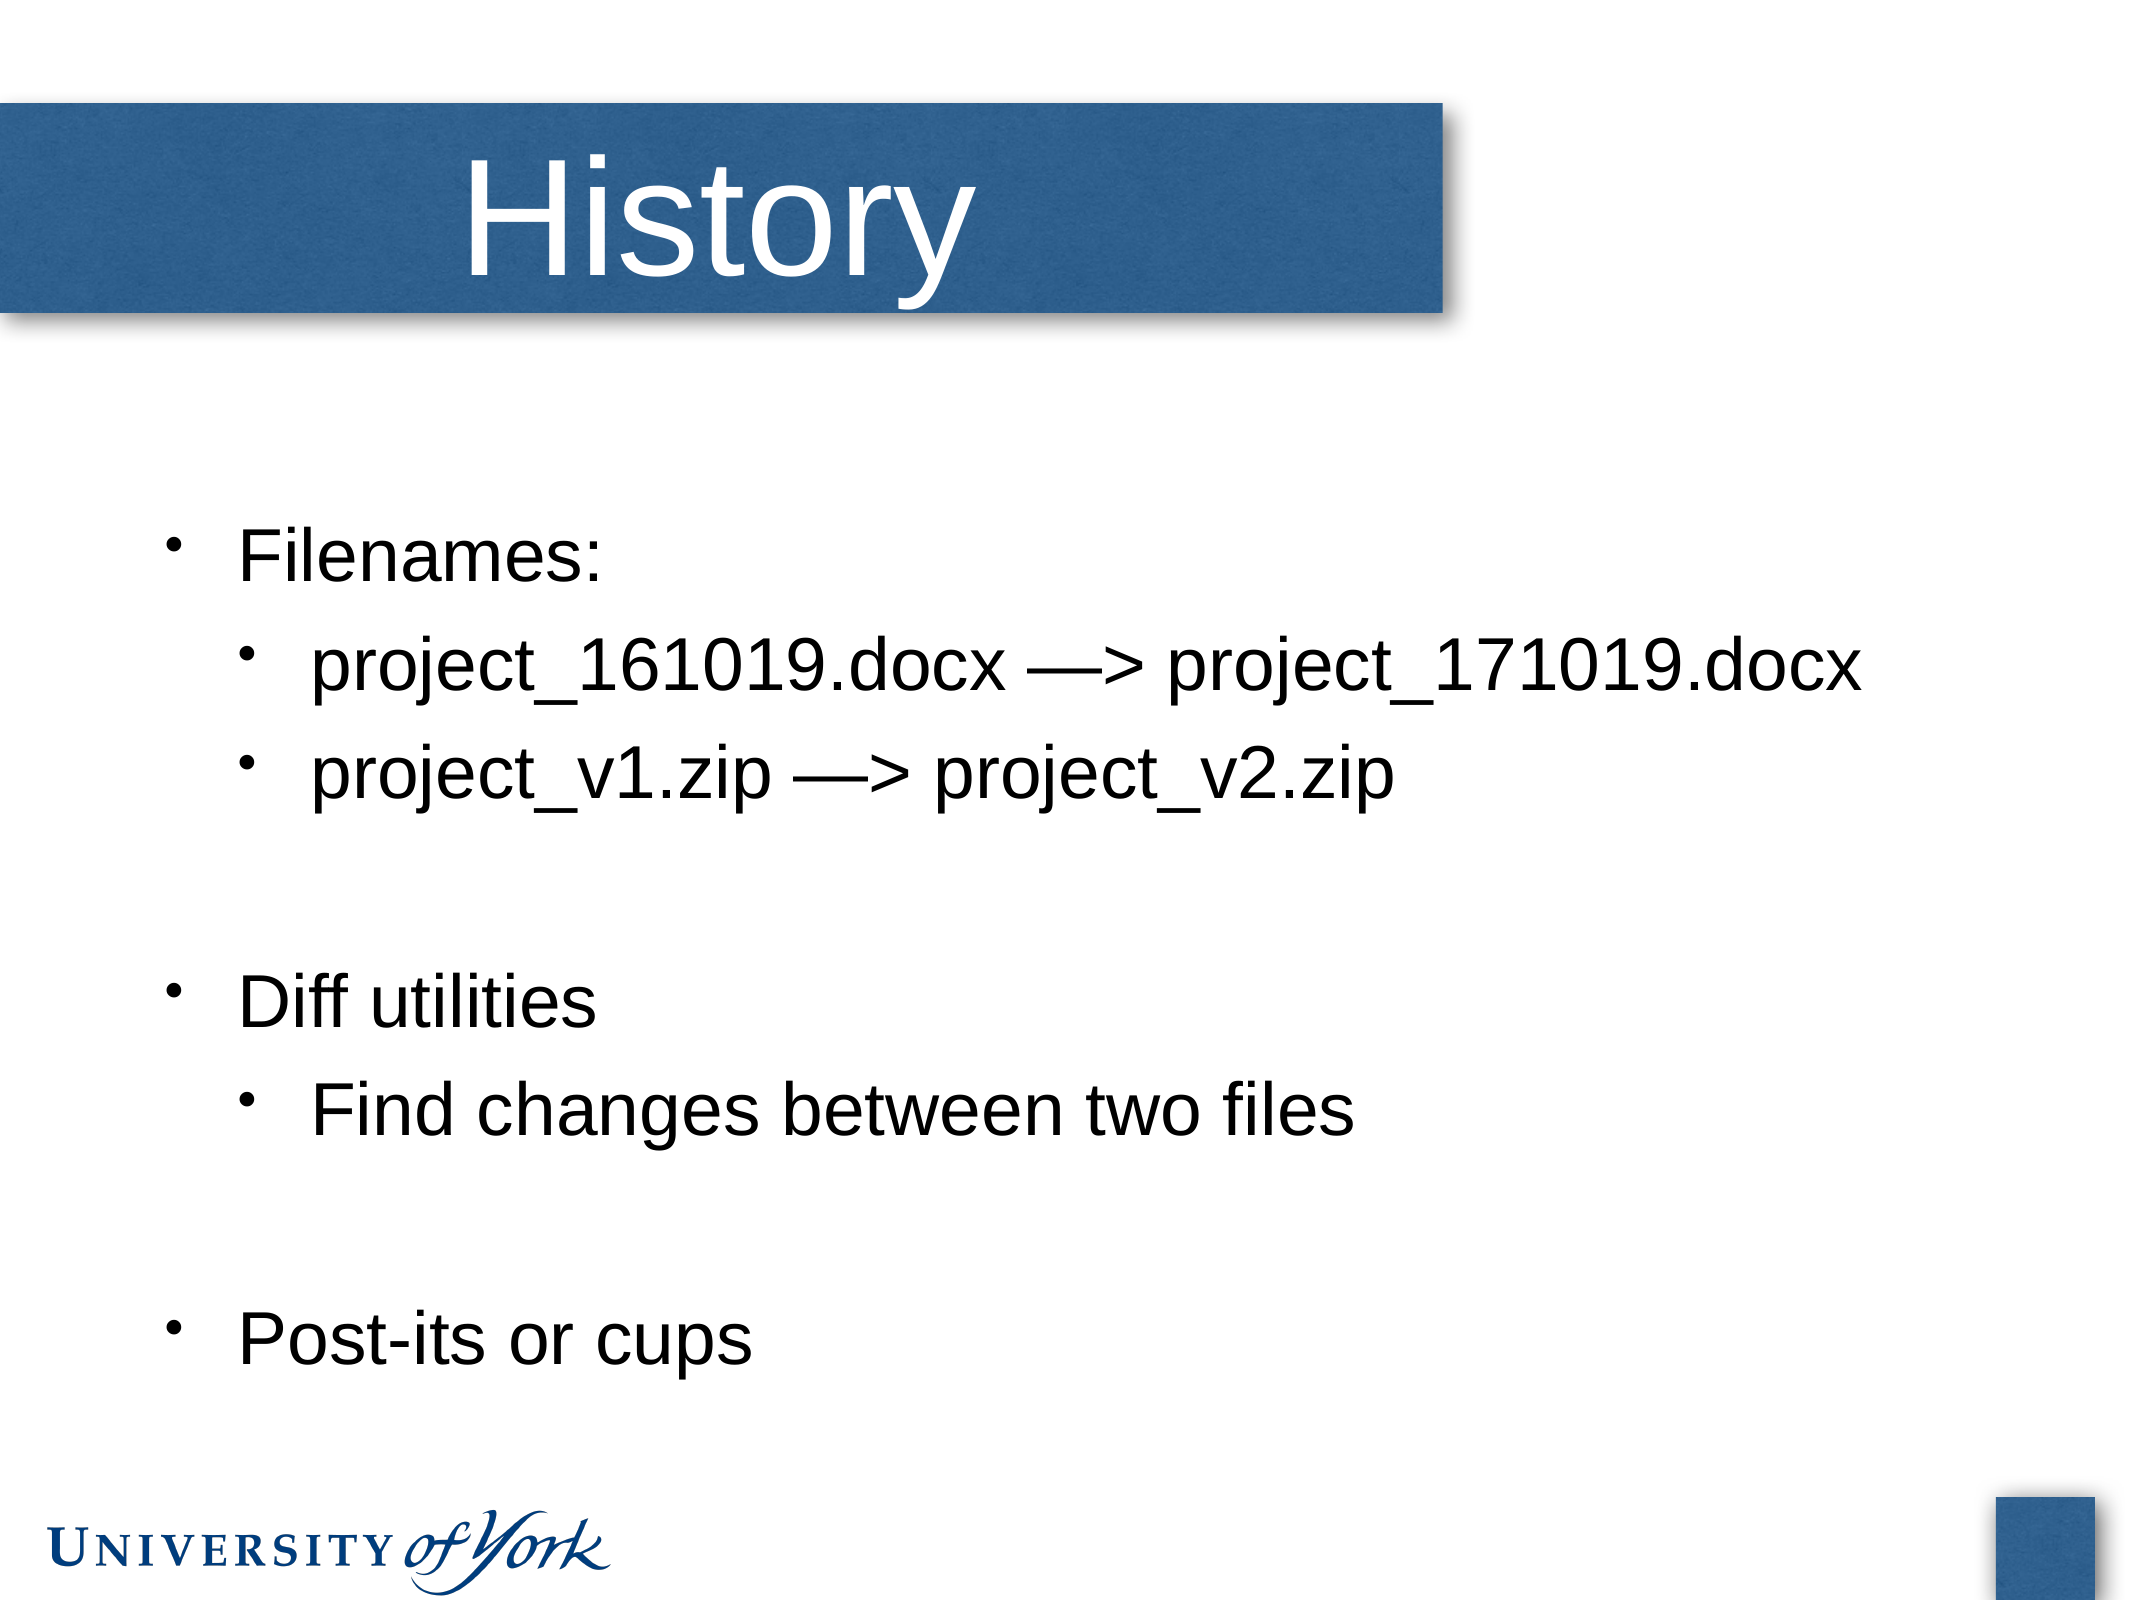

# History
Filenames:
project_161019.docx —> project_171019.docx
project_v1.zip —> project_v2.zip

Diff utilities
Find changes between two files

Post-its or cups
6